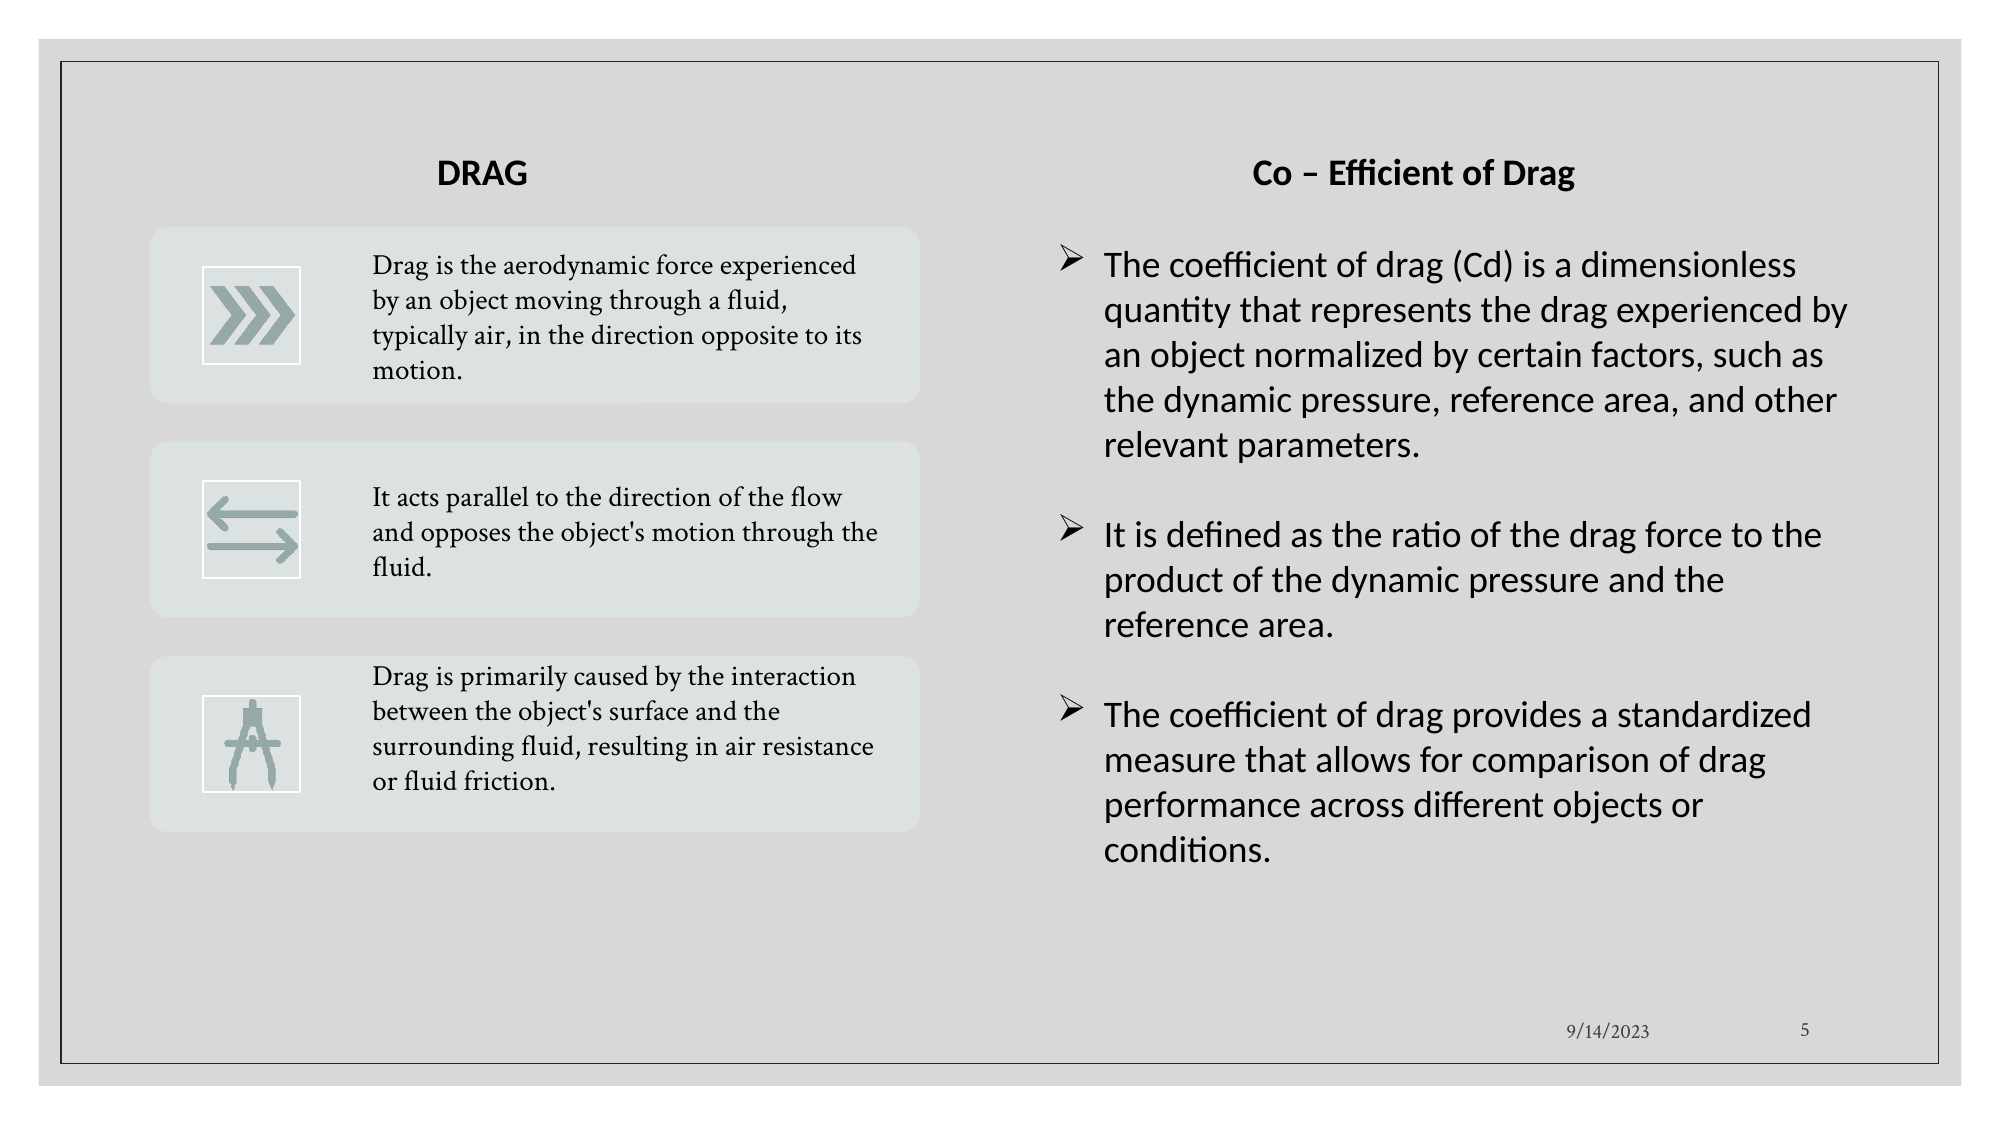

DRAG
Co – Efficient of Drag
Drag is the aerodynamic force experienced by an object moving through a fluid, typically air, in the direction opposite to its motion.
It acts parallel to the direction of the flow and opposes the object's motion through the fluid.
Drag is primarily caused by the interaction between the object's surface and the surrounding fluid, resulting in air resistance or fluid friction.
The coefficient of drag (Cd) is a dimensionless quantity that represents the drag experienced by an object normalized by certain factors, such as the dynamic pressure, reference area, and other relevant parameters.

It is defined as the ratio of the drag force to the product of the dynamic pressure and the reference area.

The coefficient of drag provides a standardized measure that allows for comparison of drag performance across different objects or conditions.
9/14/2023
5